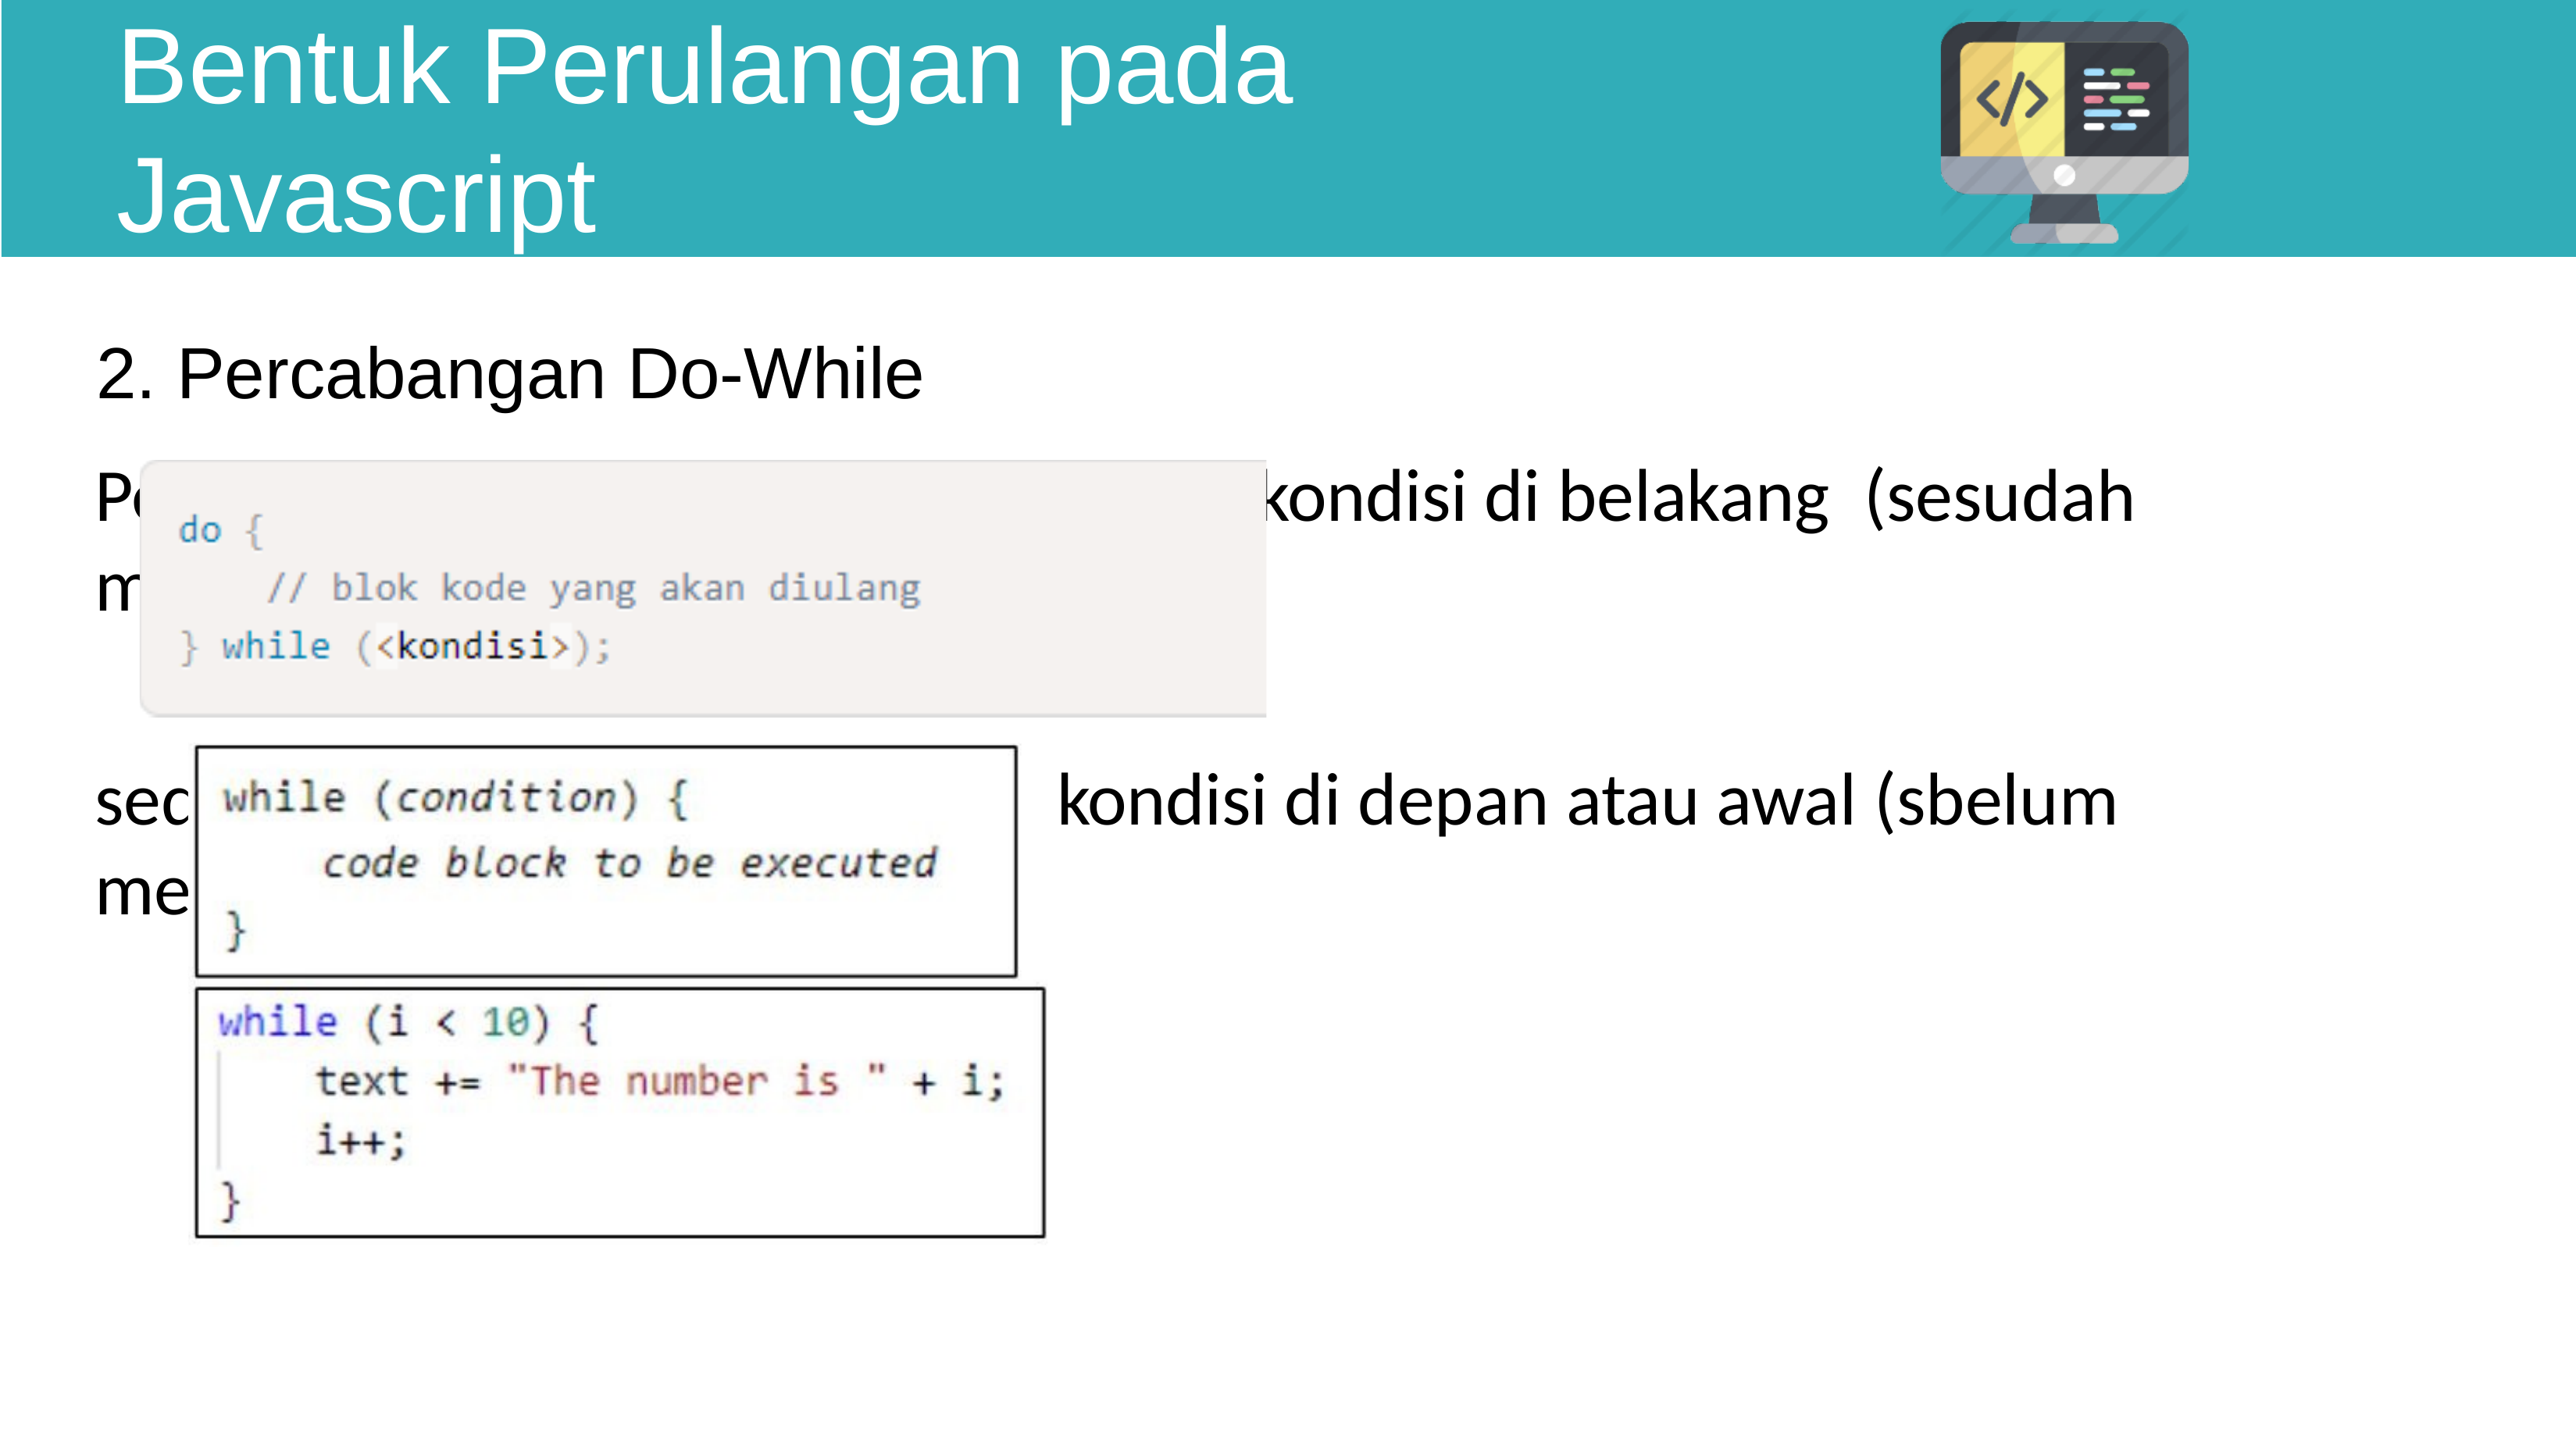

# Bentuk Perulangan pada Javascript
2. Percabangan Do-While
Perulangan do/while akan  mengecek kondisi di belakang  (sesudah mengulang),

sedangkan while akan mencek  kondisi di depan atau awal (sbelum  mengulang).